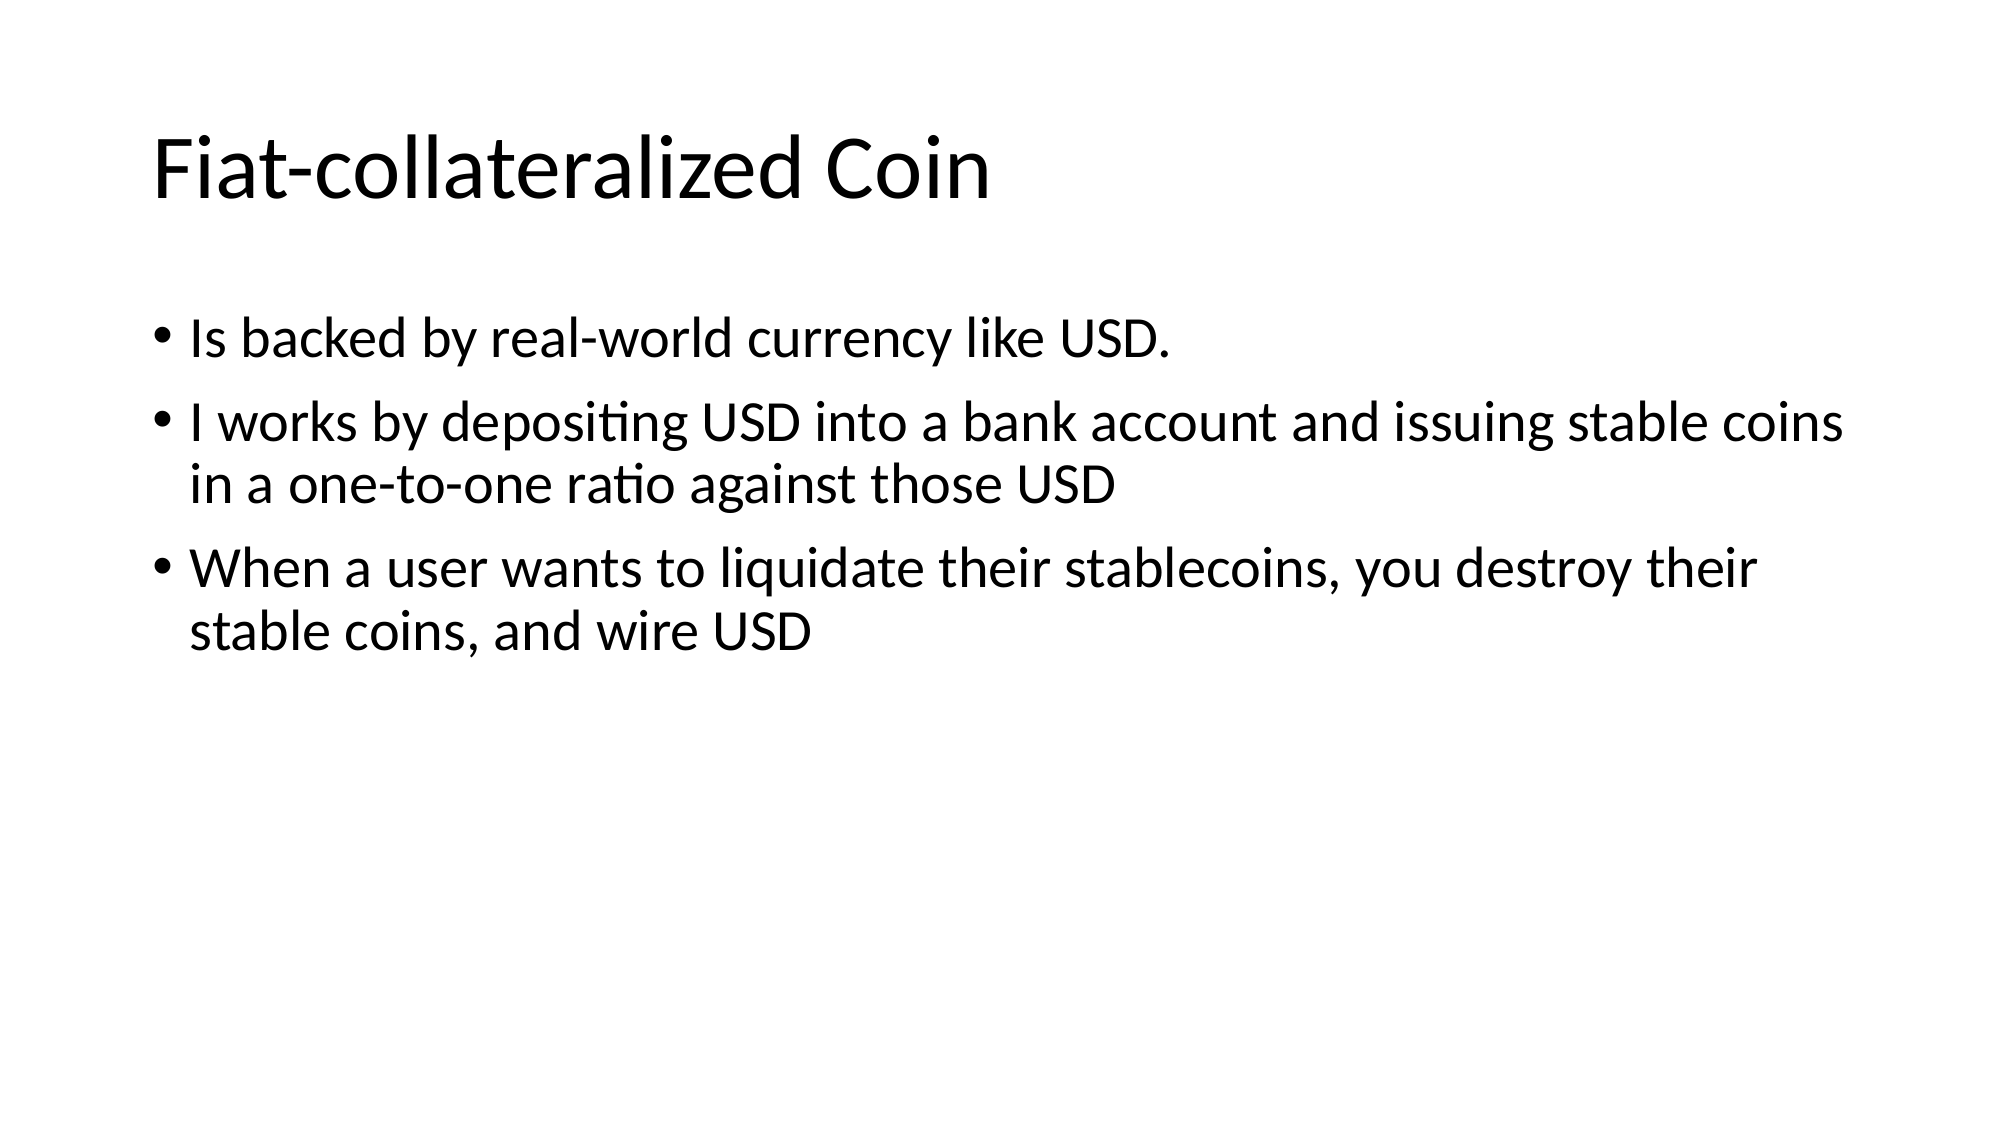

# Fiat-collateralized Coin
Is backed by real-world currency like USD.
I works by depositing USD into a bank account and issuing stable coins in a one-to-one ratio against those USD
When a user wants to liquidate their stablecoins, you destroy their stable coins, and wire USD